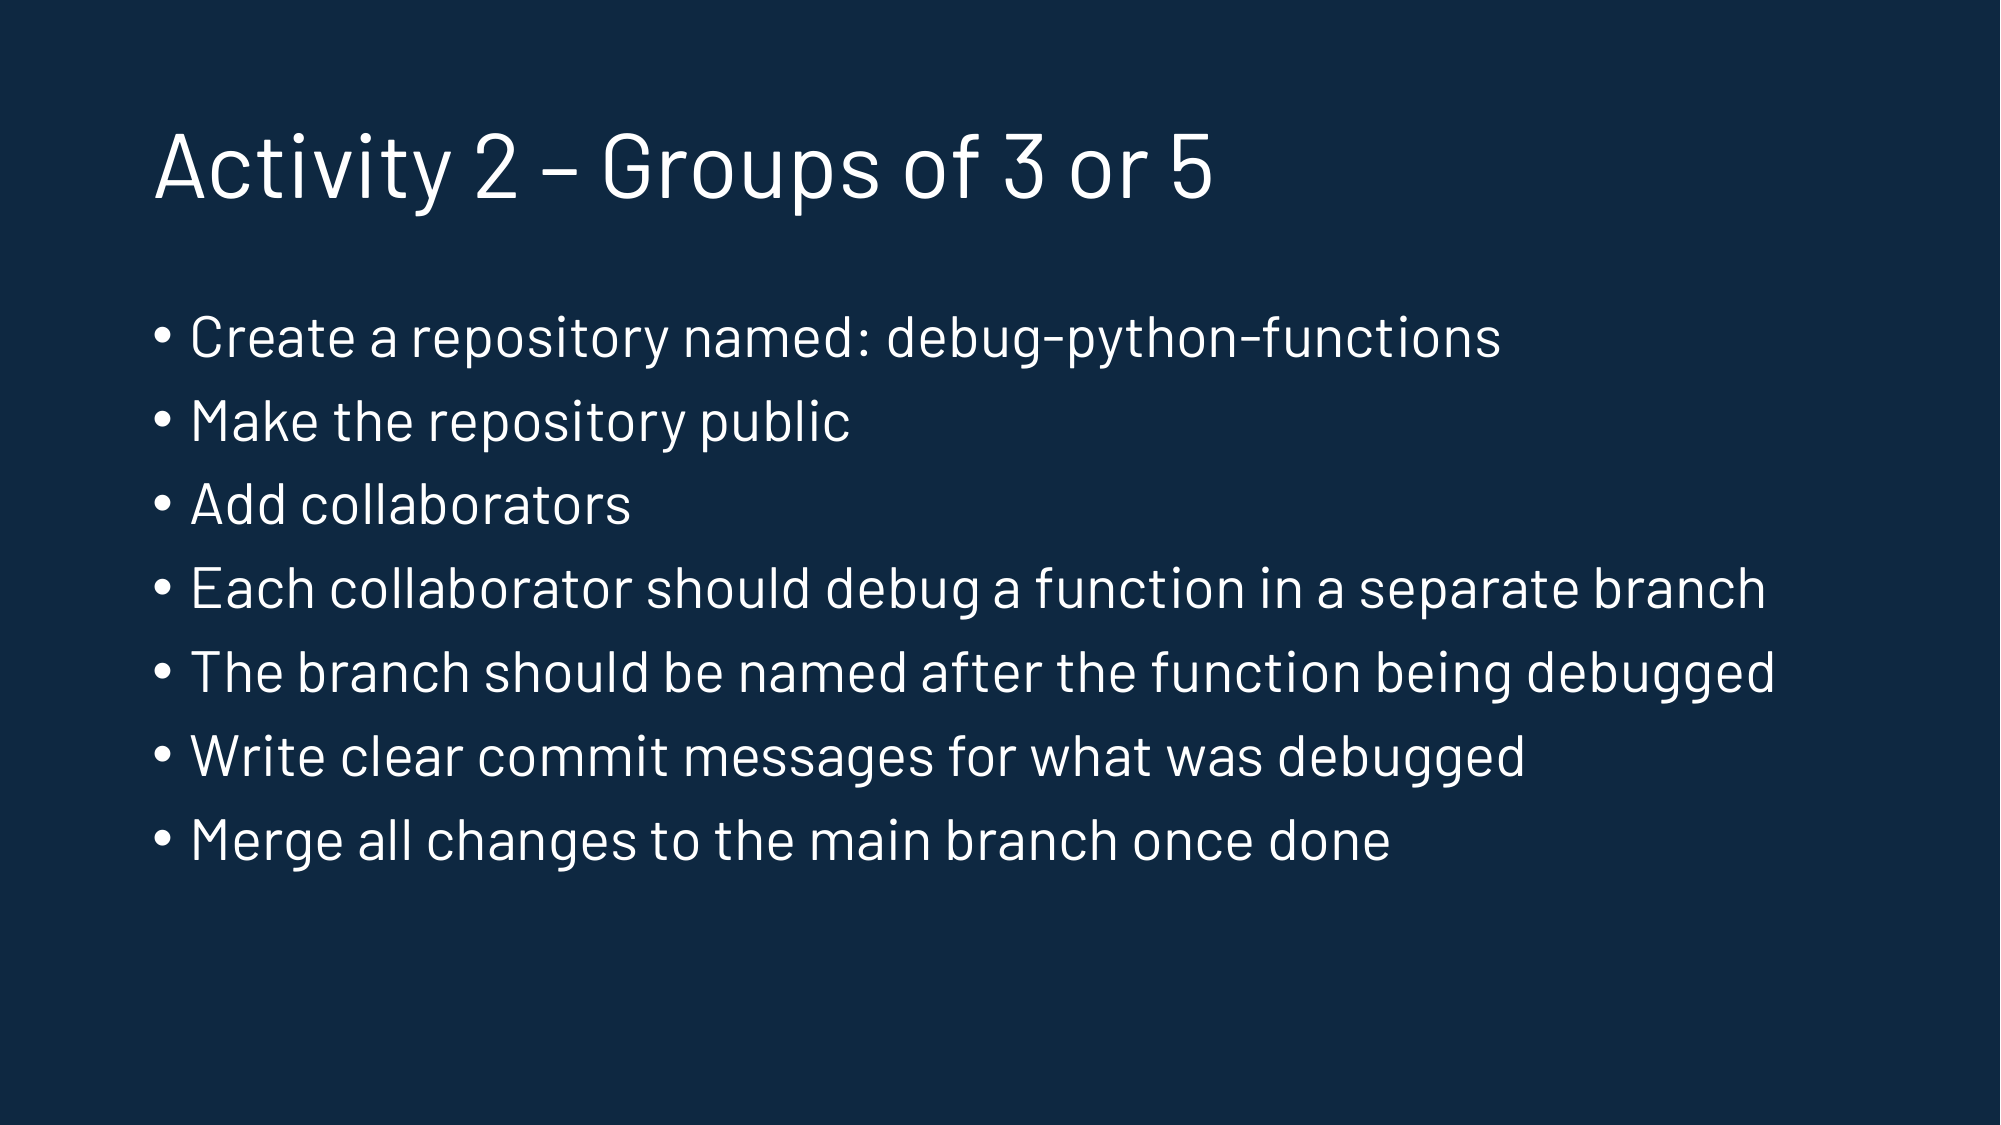

# Activity 2 – Groups of 3 or 5
Create a repository named: debug-python-functions
Make the repository public
Add collaborators
Each collaborator should debug a function in a separate branch
The branch should be named after the function being debugged
Write clear commit messages for what was debugged
Merge all changes to the main branch once done